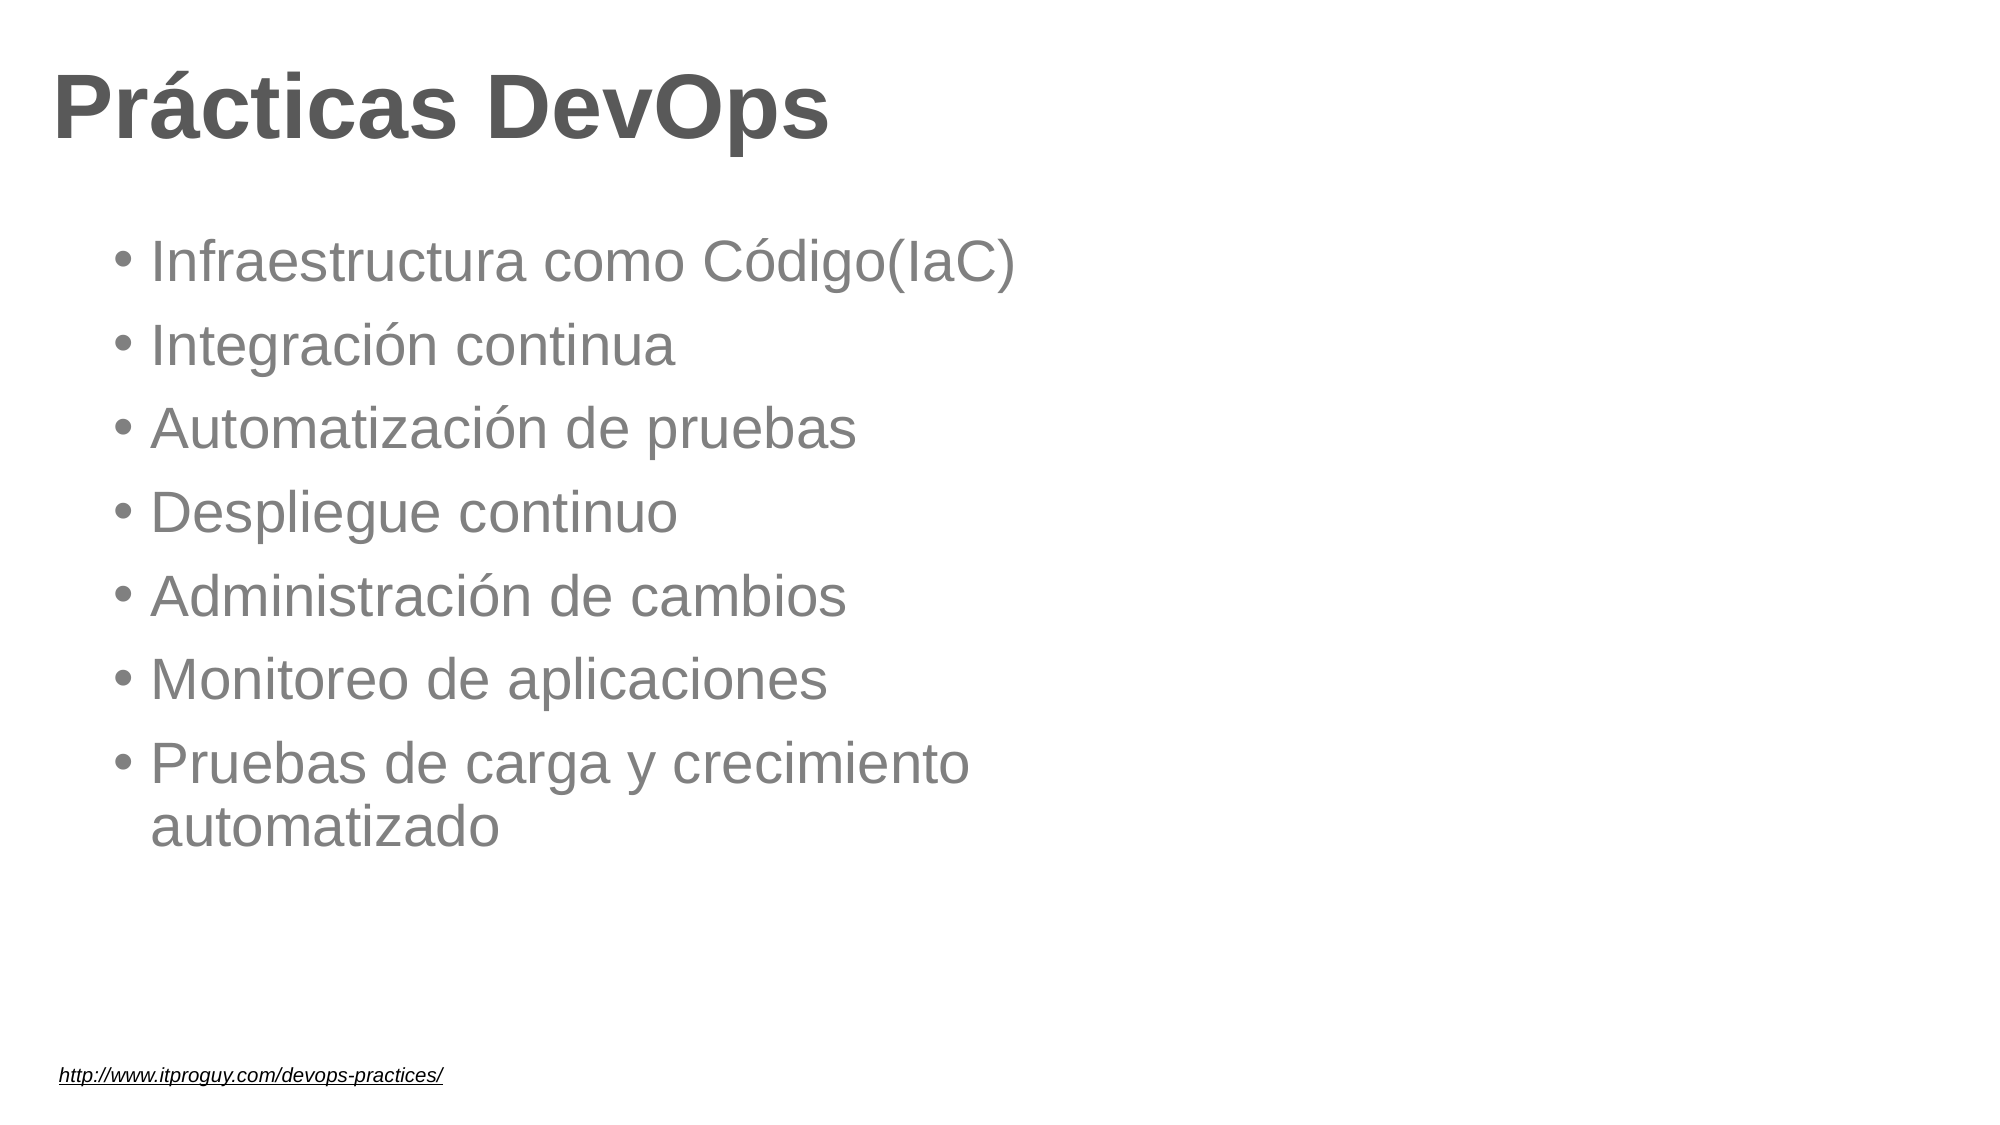

Prácticas DevOps
Infraestructura como Código(IaC)
Integración continua
Automatización de pruebas
Despliegue continuo
Administración de cambios
Monitoreo de aplicaciones
Pruebas de carga y crecimiento automatizado
http://www.itproguy.com/devops-practices/